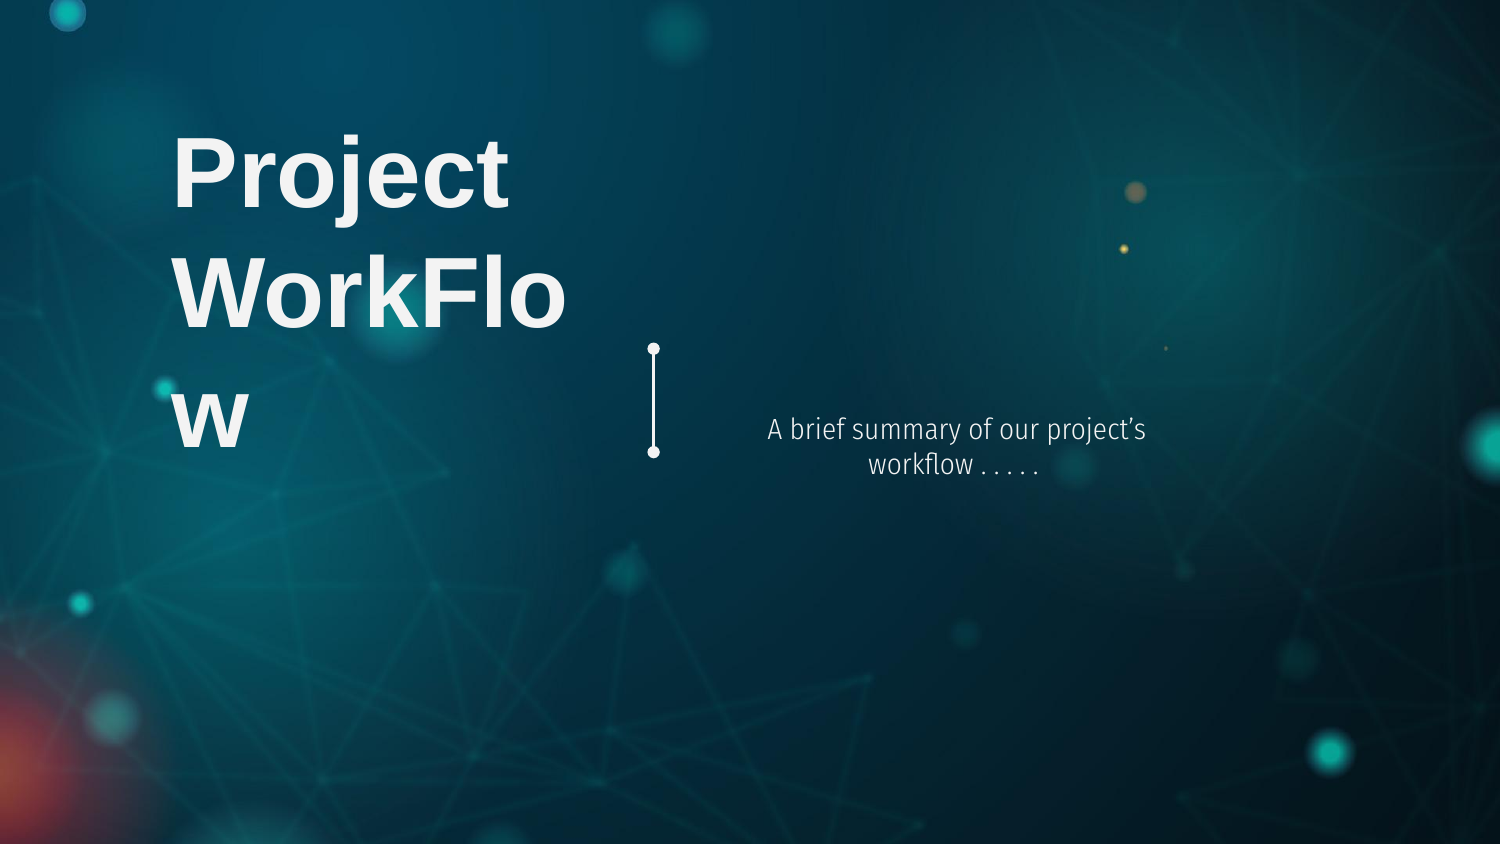

# Project WorkFlow
A brief summary of our project’s workflow . . . . .